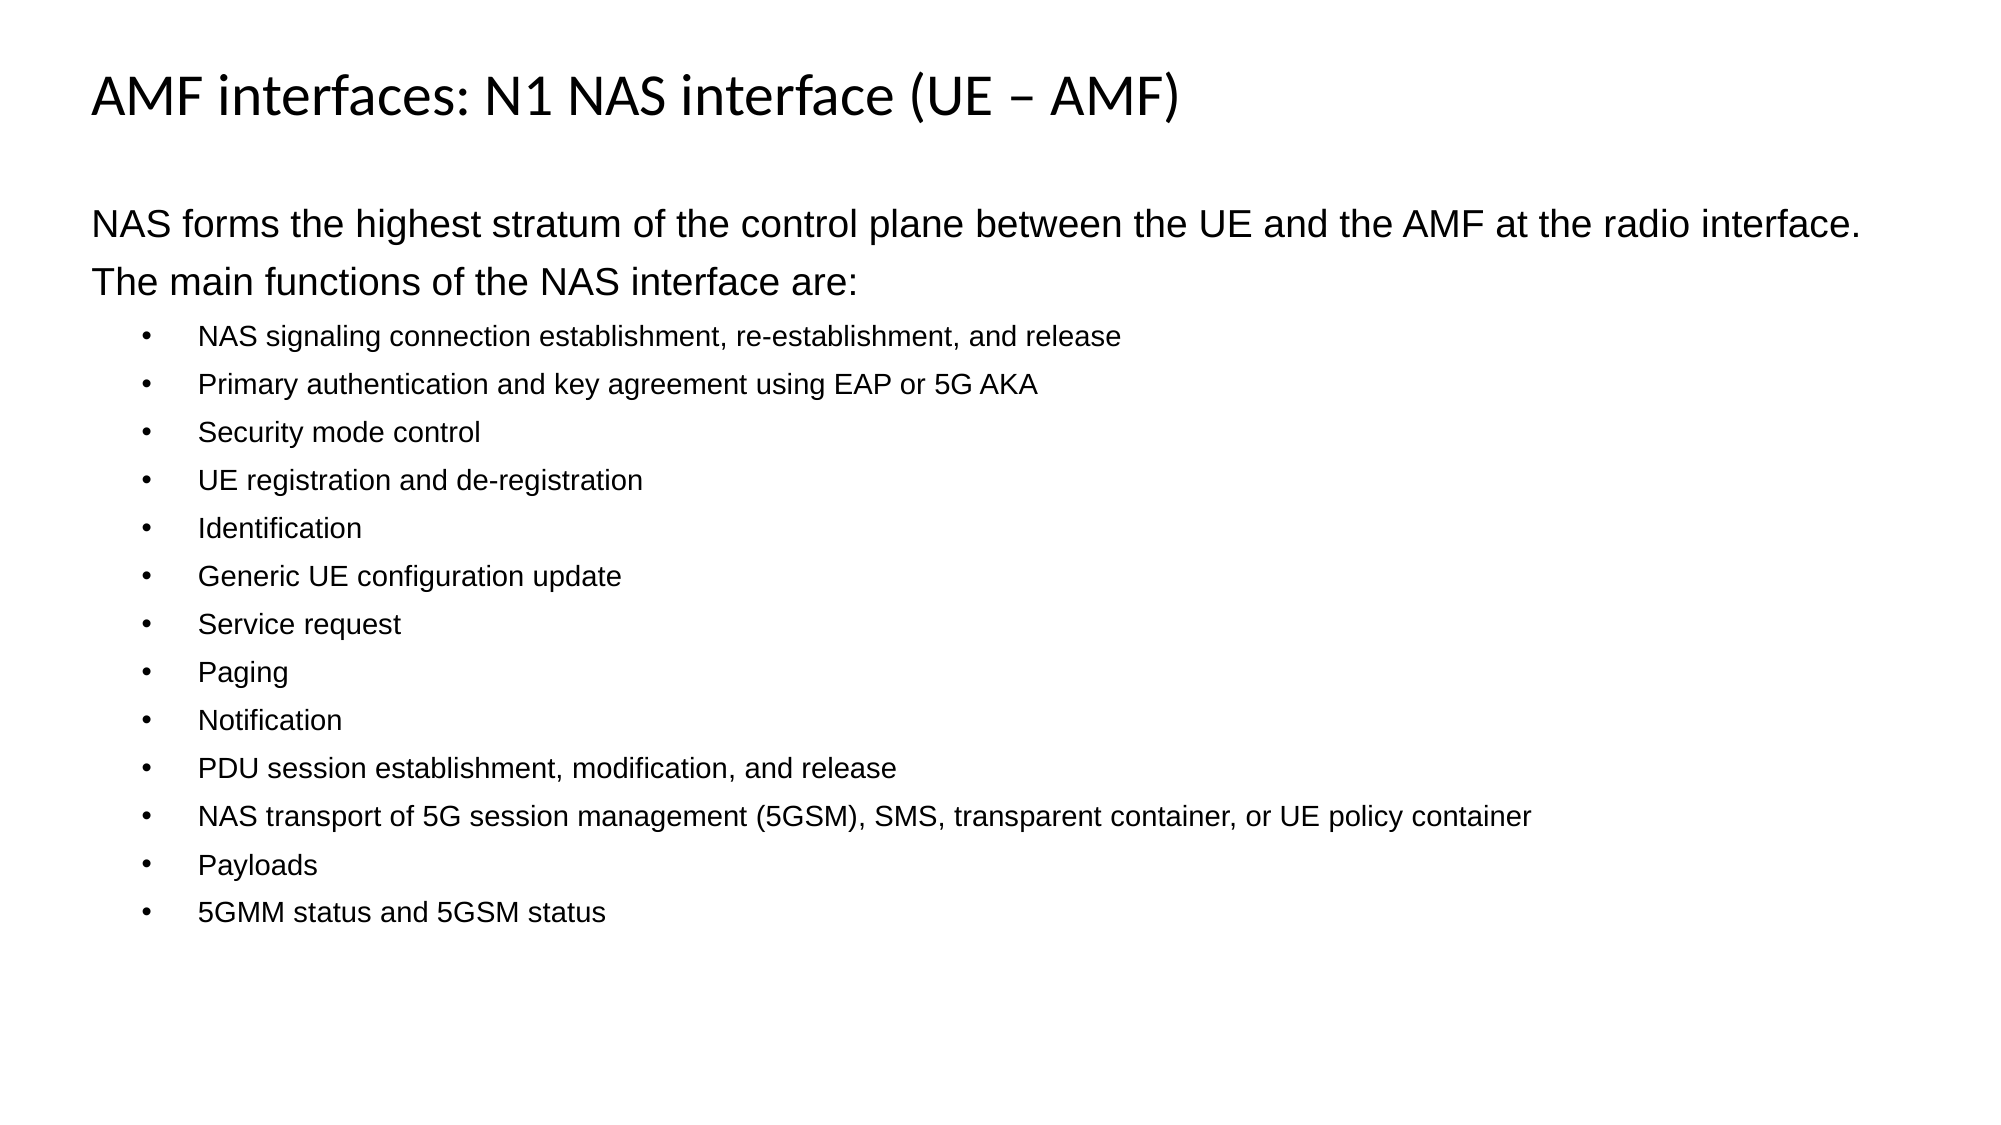

# AMF interfaces: N1 NAS interface (UE – AMF)
NAS forms the highest stratum of the control plane between the UE and the AMF at the radio interface.
The main functions of the NAS interface are:
NAS signaling connection establishment, re-establishment, and release
Primary authentication and key agreement using EAP or 5G AKA
Security mode control
UE registration and de-registration
Identification
Generic UE configuration update
Service request
Paging
Notification
PDU session establishment, modification, and release
NAS transport of 5G session management (5GSM), SMS, transparent container, or UE policy container
Payloads
5GMM status and 5GSM status